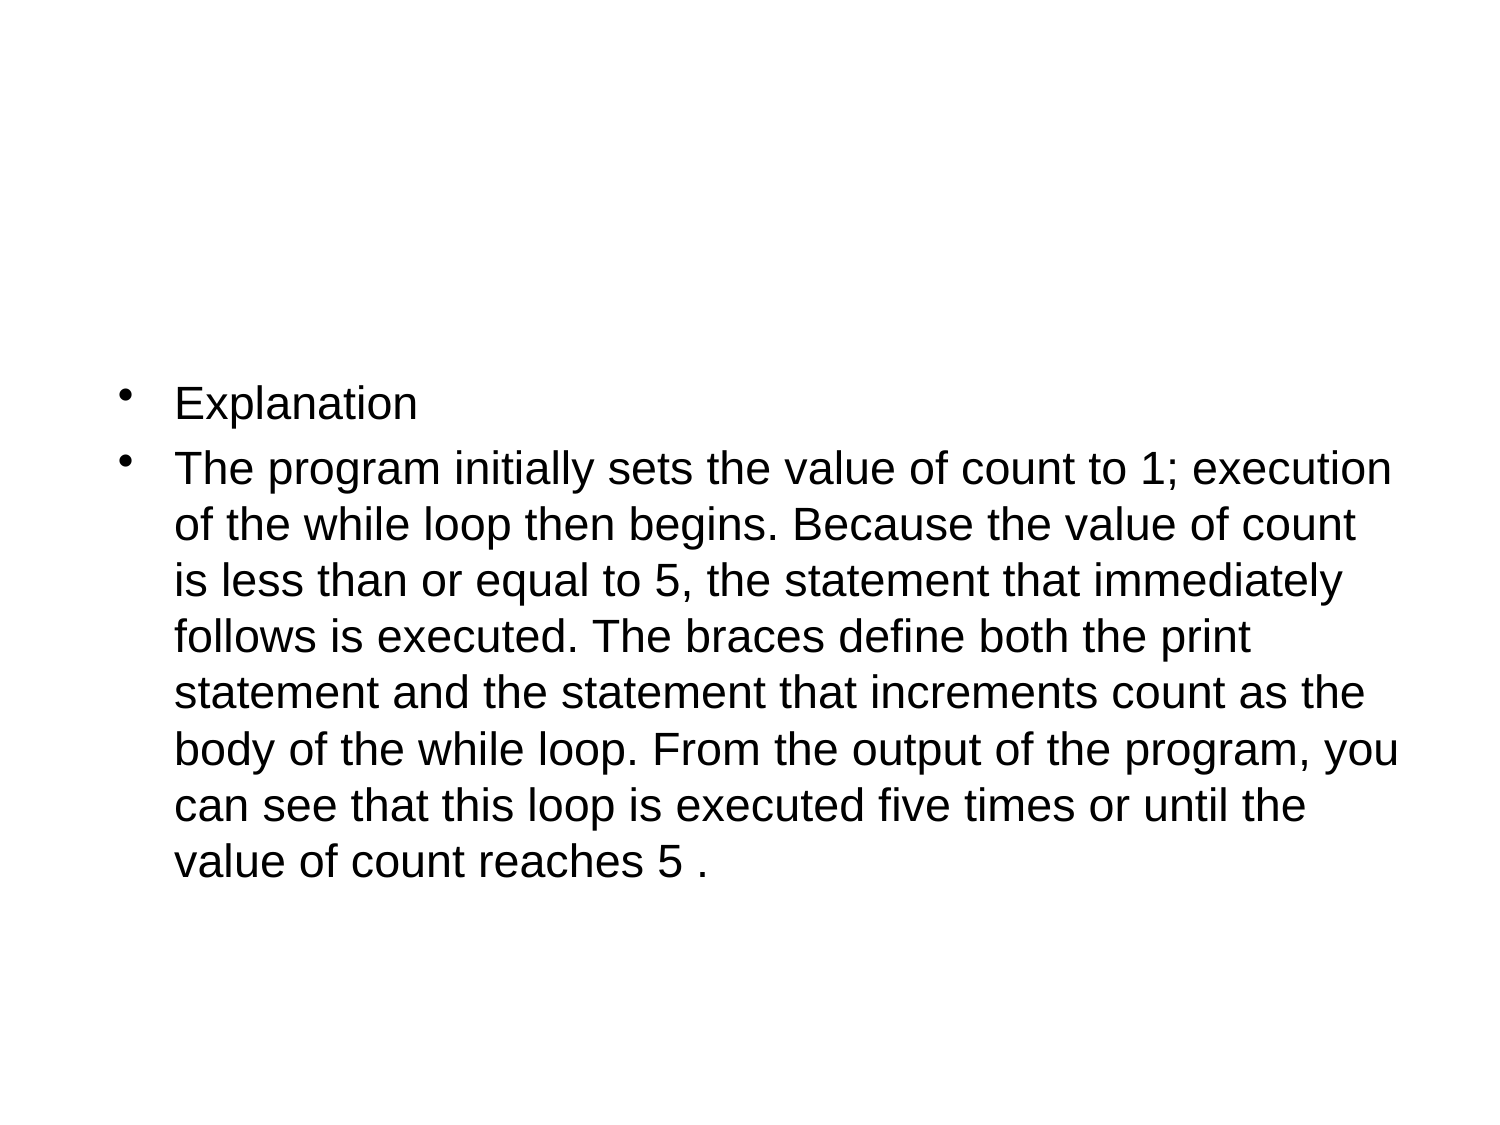

Explanation
The program initially sets the value of count to 1; execution of the while loop then begins. Because the value of count is less than or equal to 5, the statement that immediately follows is executed. The braces define both the print statement and the statement that increments count as the body of the while loop. From the output of the program, you can see that this loop is executed five times or until the value of count reaches 5 .